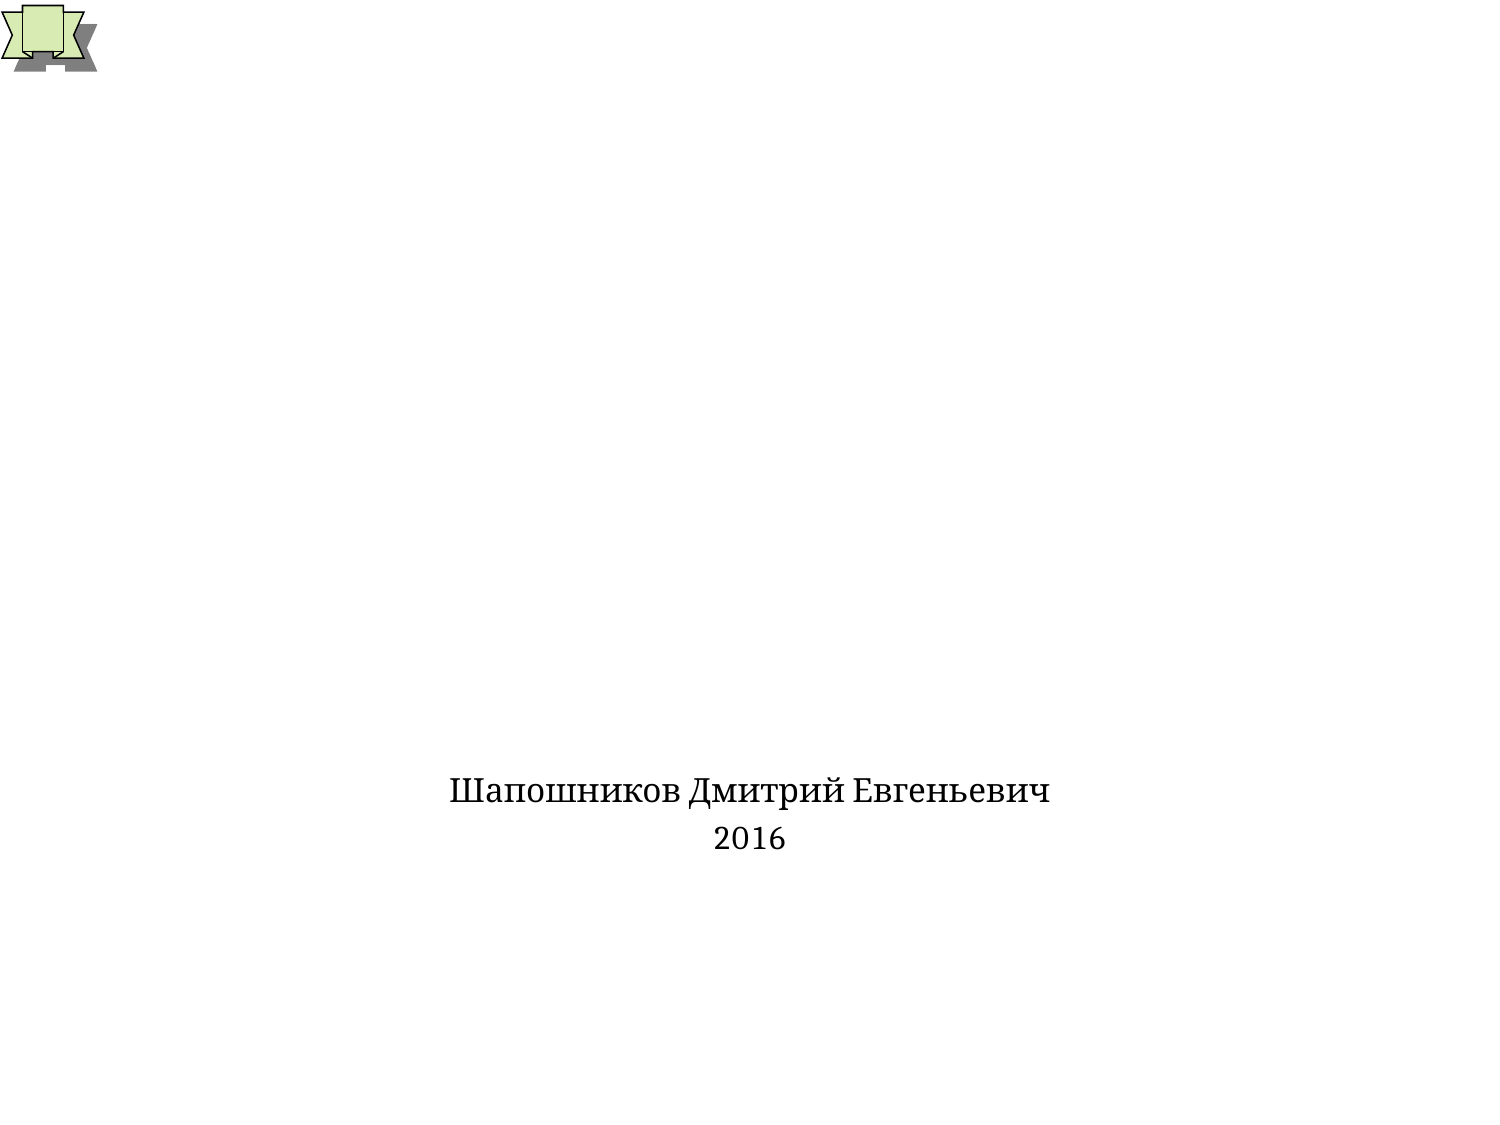

# РАЗРАБОТКА КРИТЕРИЕВ И МОДЕЛЕЙ ОЦЕНКИ ЭФФЕКТИВНОСТИ ФУНКЦИОНИРОВАНИЯ ПРИ ПРОЕКТИРОВАНИИ И ОПТИМИЗАЦИИ СЕТЕЙ ПЕРЕДАЧИ ДАННЫХ
Шапошников Дмитрий Евгеньевич
2016